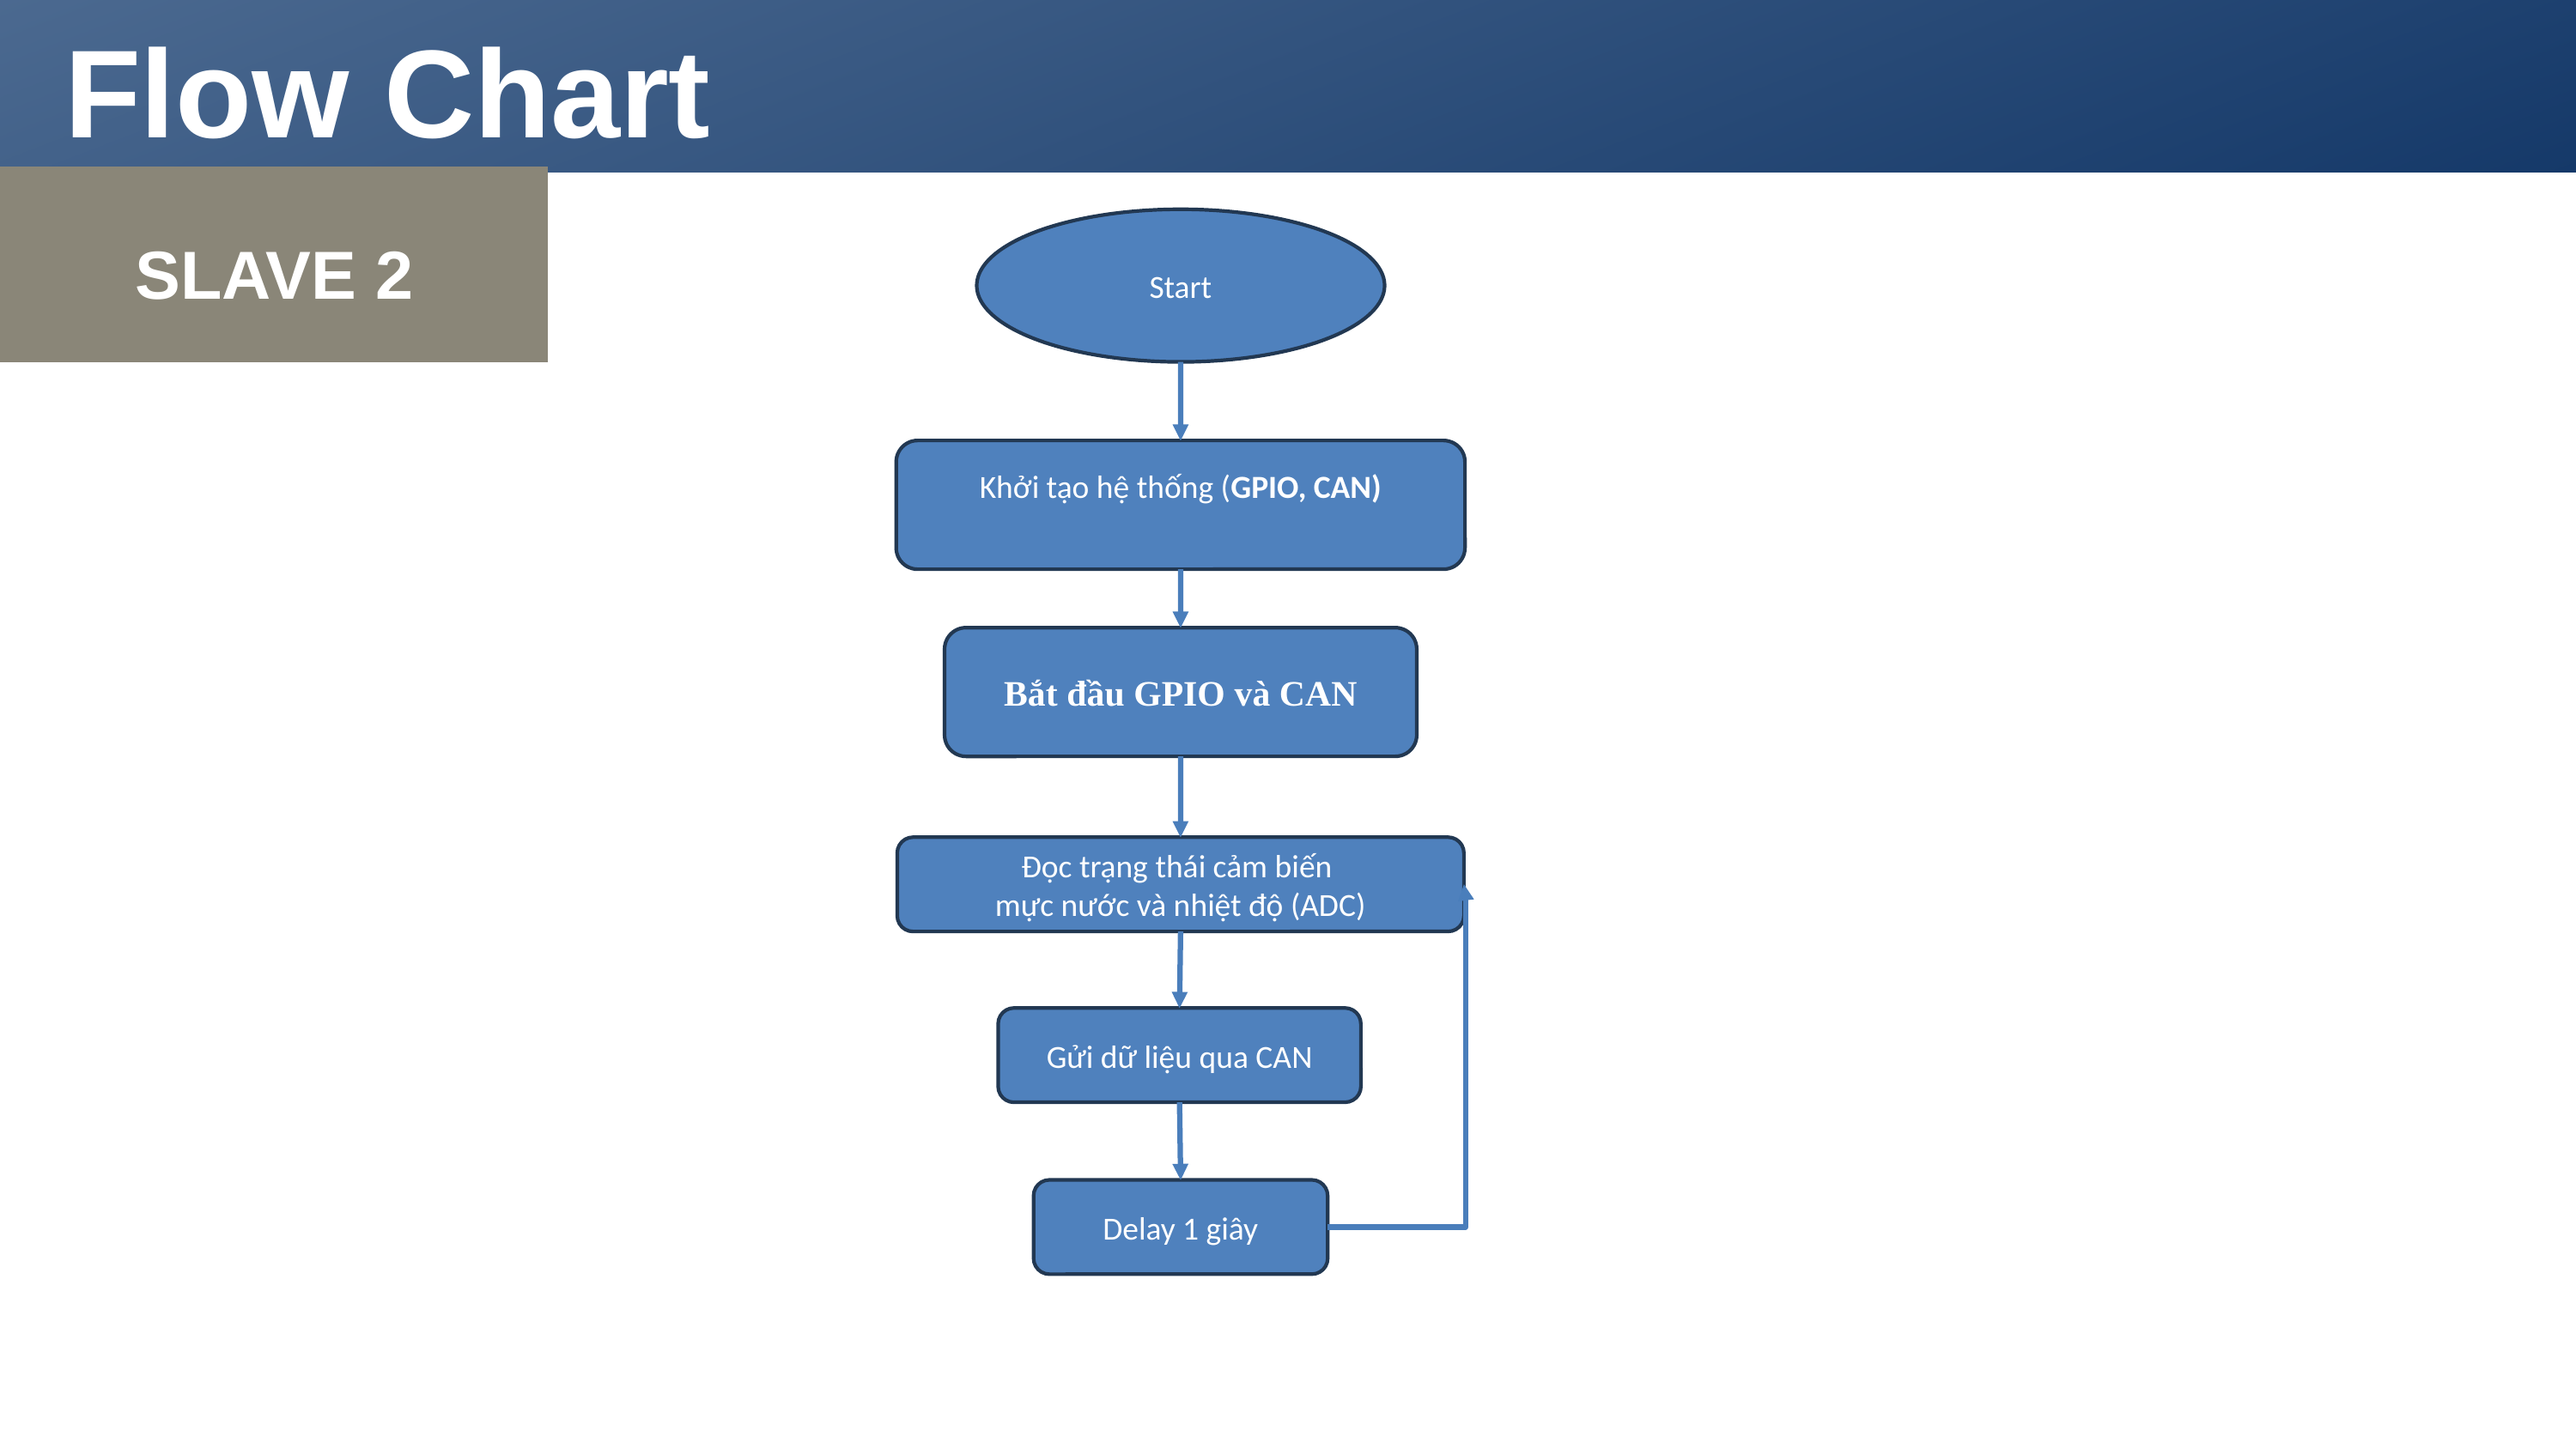

Flow Chart

SLAVE 2
Start
Khởi tạo hệ thống (GPIO, CAN)

Bắt đầu GPIO và CAN
Đọc trạng thái cảm biến
mực nước và nhiệt độ (ADC)
Gửi dữ liệu qua CAN
Delay 1 giây